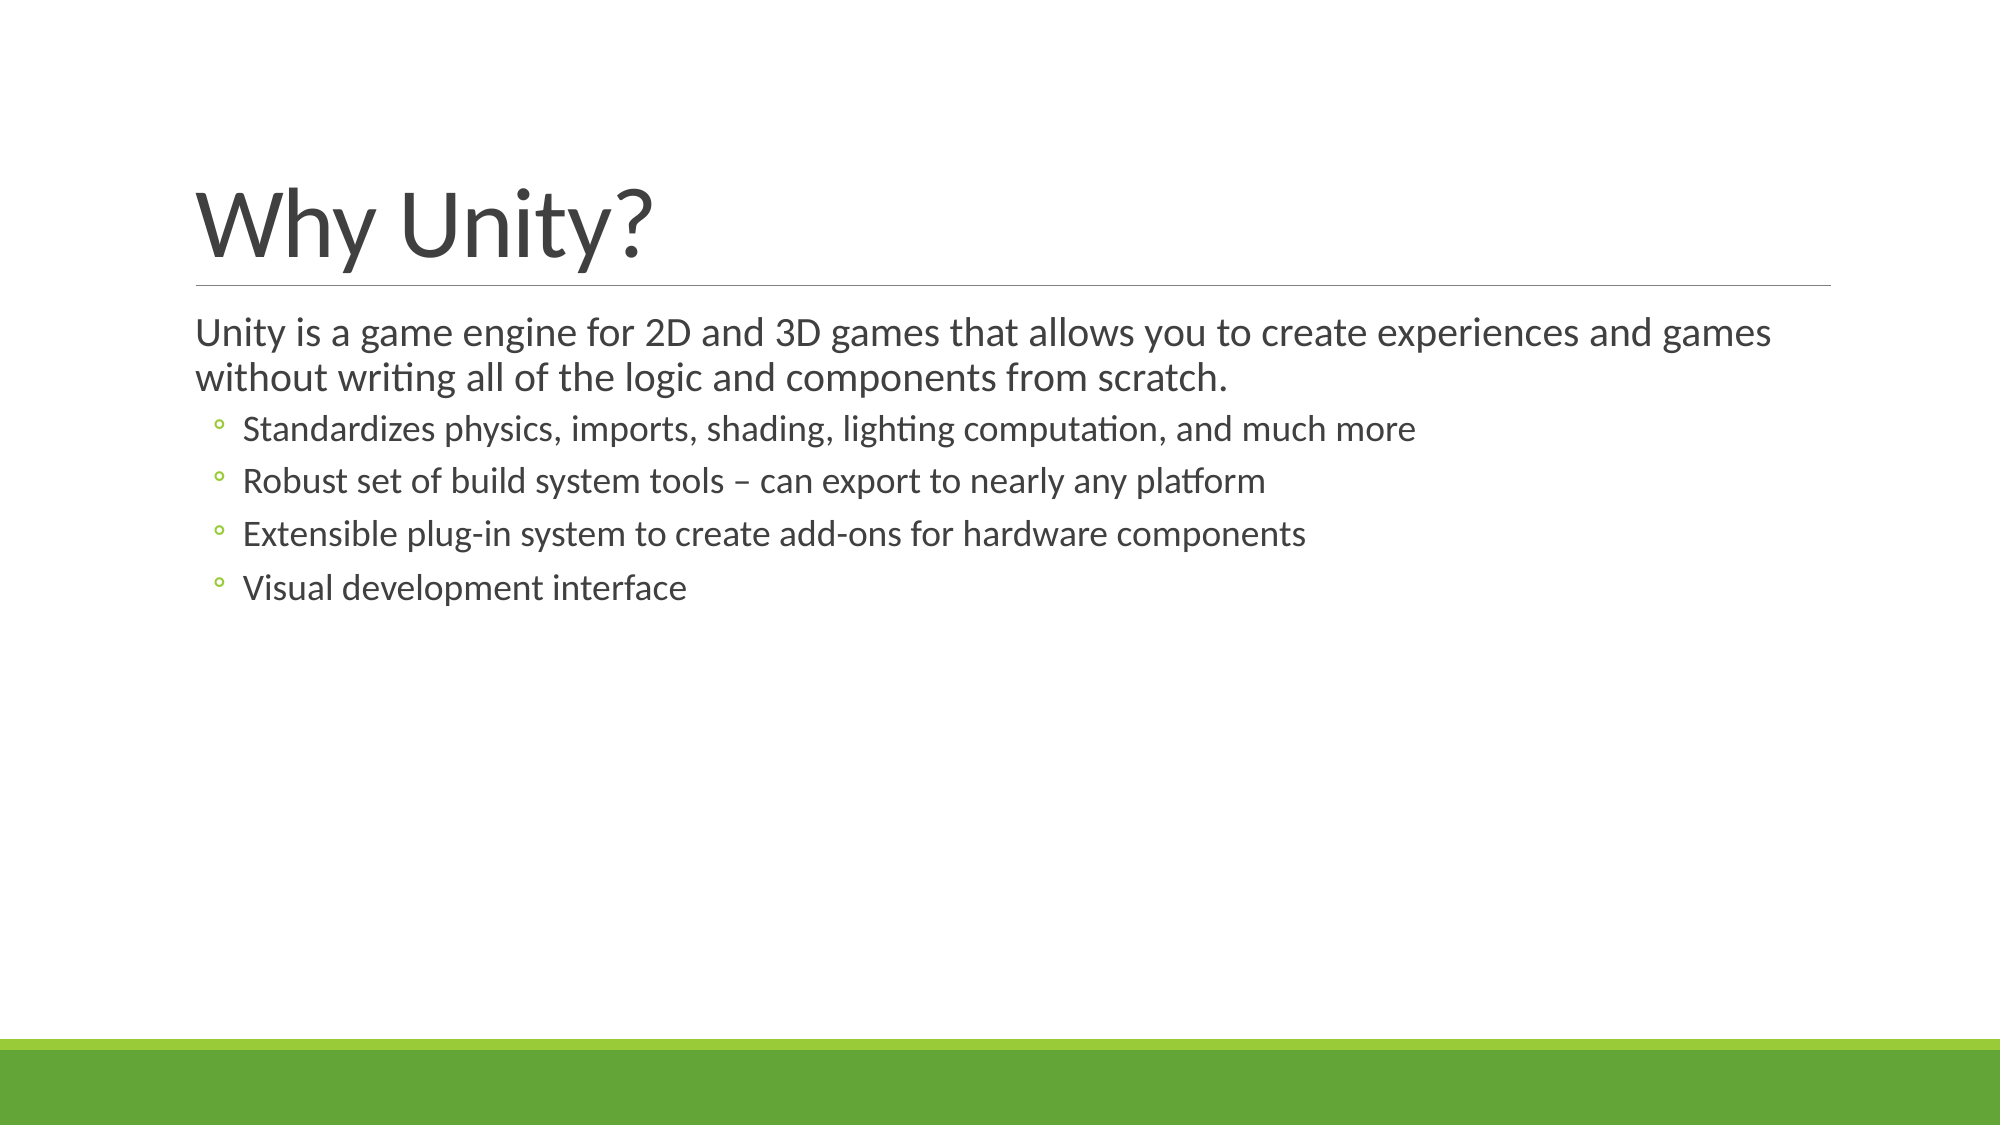

# Why Unity?
Unity is a game engine for 2D and 3D games that allows you to create experiences and games without writing all of the logic and components from scratch.
Standardizes physics, imports, shading, lighting computation, and much more
Robust set of build system tools – can export to nearly any platform
Extensible plug-in system to create add-ons for hardware components
Visual development interface